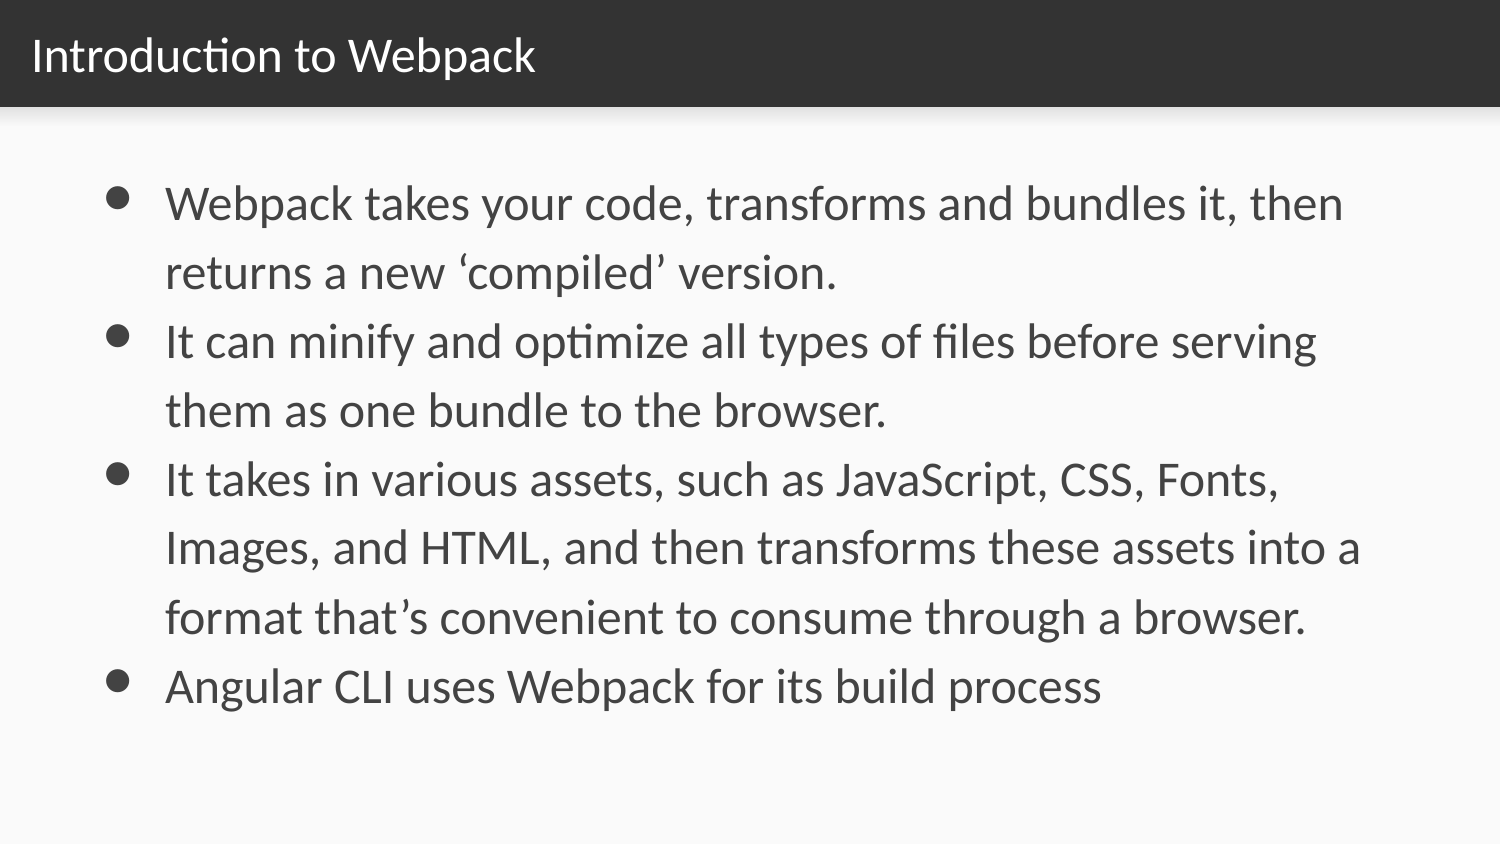

# Introduction to Webpack
Webpack takes your code, transforms and bundles it, then returns a new ‘compiled’ version.
It can minify and optimize all types of files before serving them as one bundle to the browser.
It takes in various assets, such as JavaScript, CSS, Fonts, Images, and HTML, and then transforms these assets into a format that’s convenient to consume through a browser.
Angular CLI uses Webpack for its build process